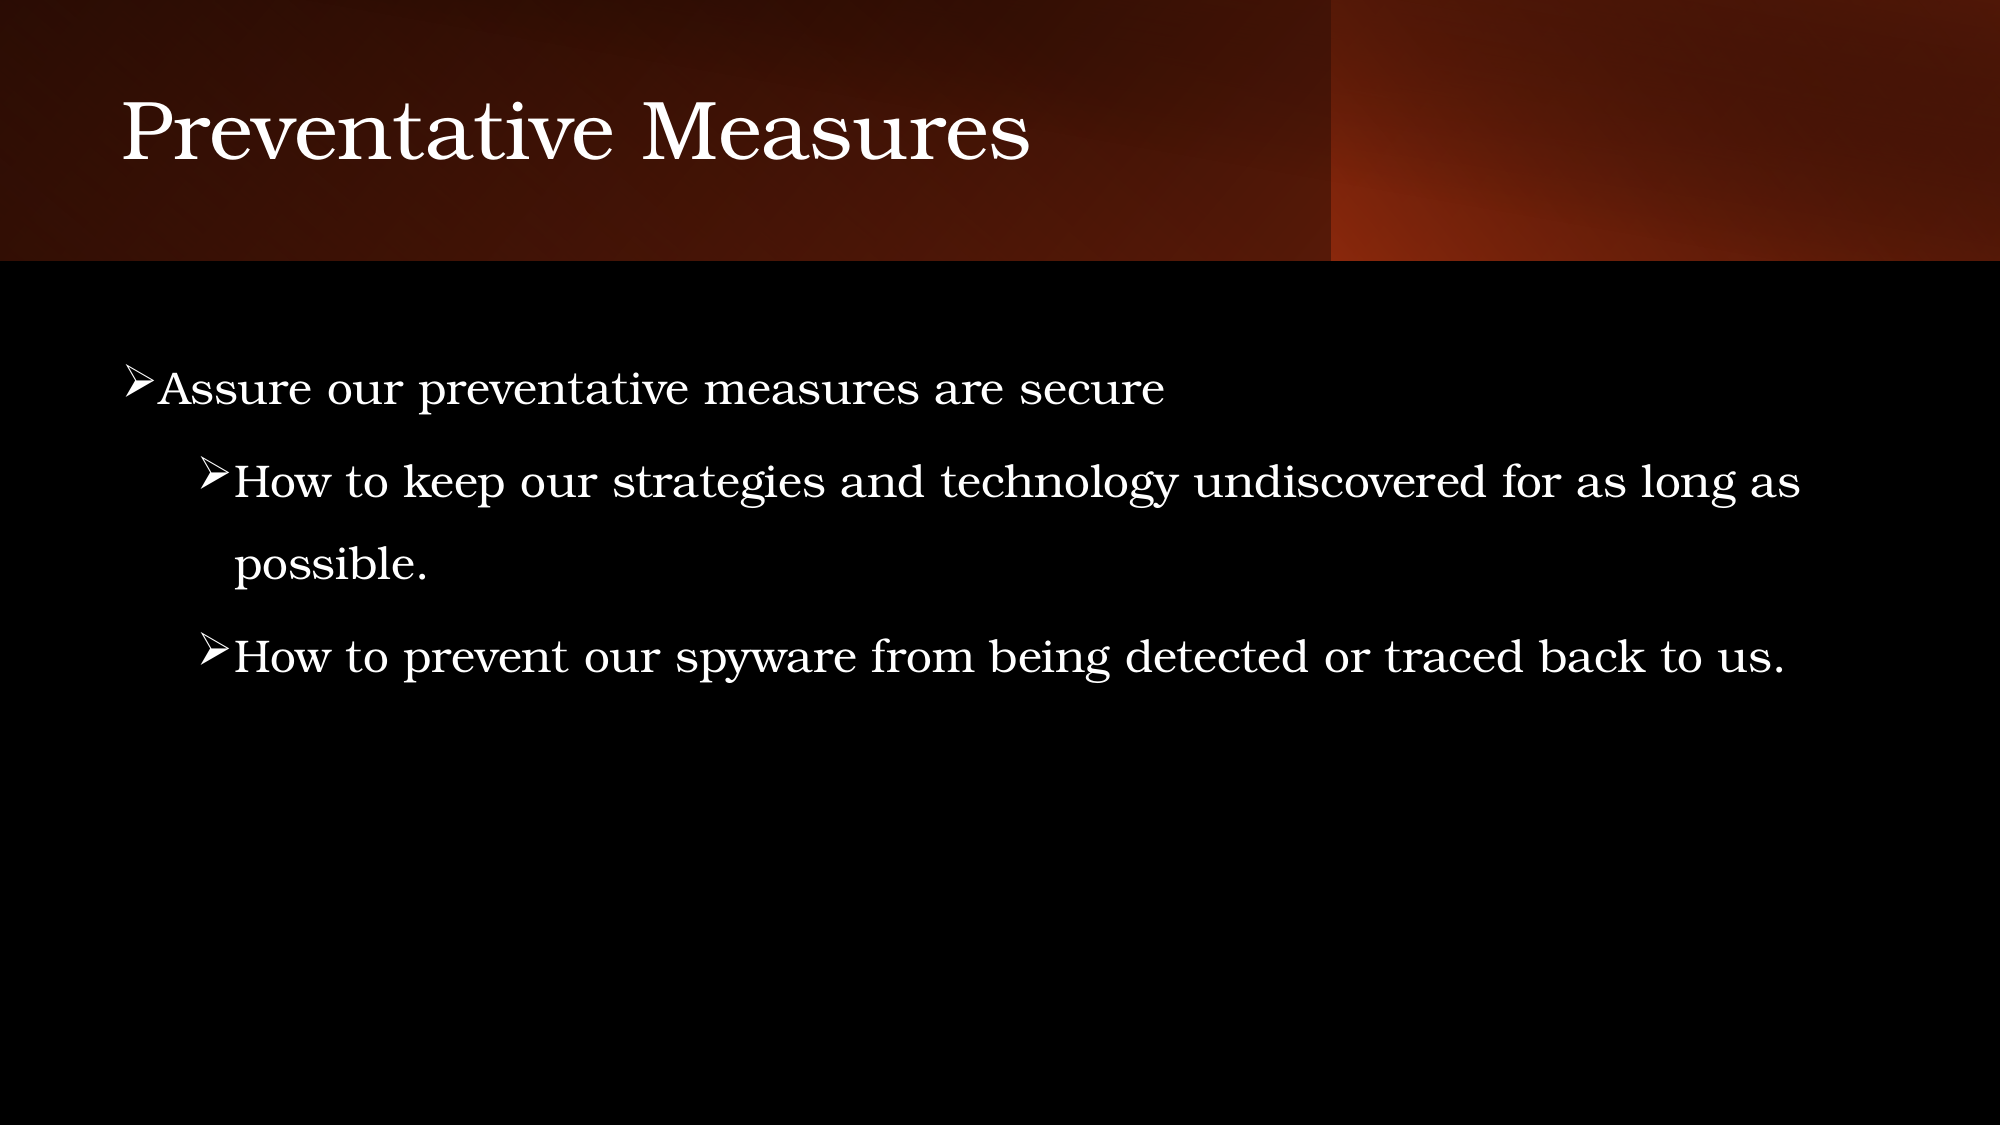

# Preventative Measures
Assure our preventative measures are secure
How to keep our strategies and technology undiscovered for as long as possible.
How to prevent our spyware from being detected or traced back to us.